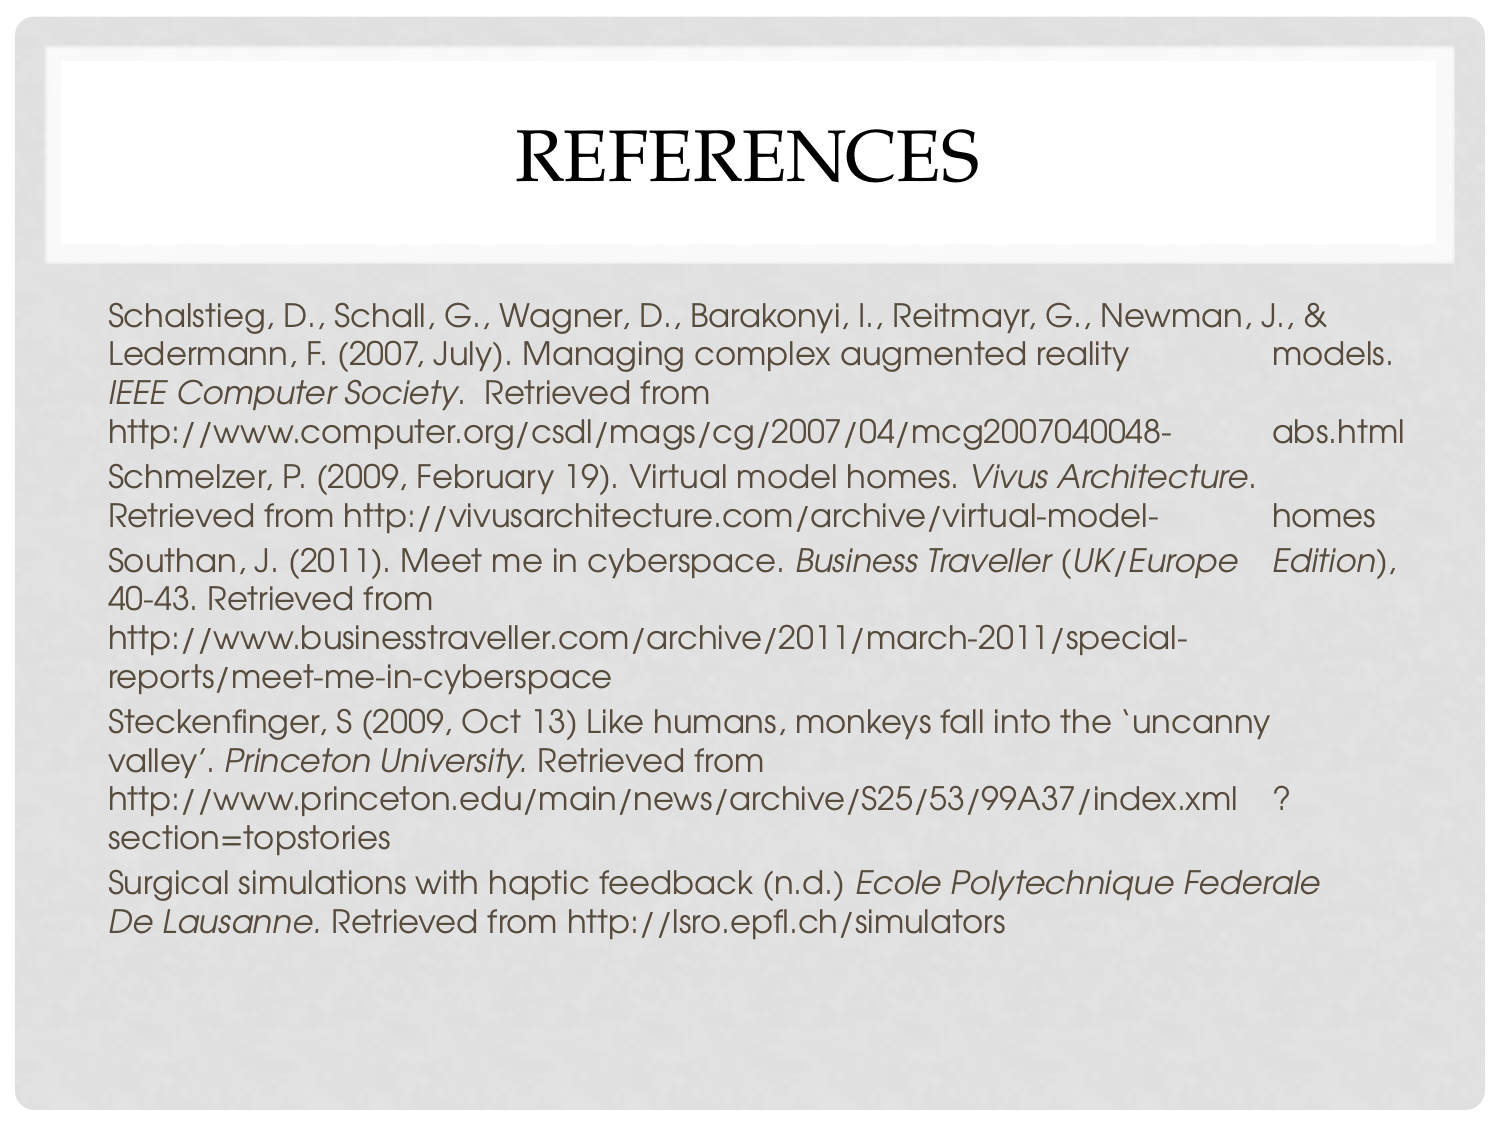

# References
Schalstieg, D., Schall, G., Wagner, D., Barakonyi, I., Reitmayr, G., Newman, J., & 	Ledermann, F. (2007, July). Managing complex augmented reality 	models. IEEE Computer Society.  Retrieved from 	http://www.computer.org/csdl/mags/cg/2007/04/mcg2007040048-	abs.html
Schmelzer, P. (2009, February 19). Virtual model homes. Vivus Architecture. 	Retrieved from http://vivusarchitecture.com/archive/virtual-model-	homes
Southan, J. (2011). Meet me in cyberspace. Business Traveller (UK/Europe 	Edition), 40-43. Retrieved from 	http://www.businesstraveller.com/archive/2011/march-2011/special-	reports/meet-me-in-cyberspace
Steckenfinger, S (2009, Oct 13) Like humans, monkeys fall into the ‘uncanny 	valley’. Princeton University. Retrieved from 	http://www.princeton.edu/main/news/archive/S25/53/99A37/index.xml	?section=topstories
Surgical simulations with haptic feedback (n.d.) Ecole Polytechnique Federale 	De Lausanne. Retrieved from http://lsro.epfl.ch/simulators